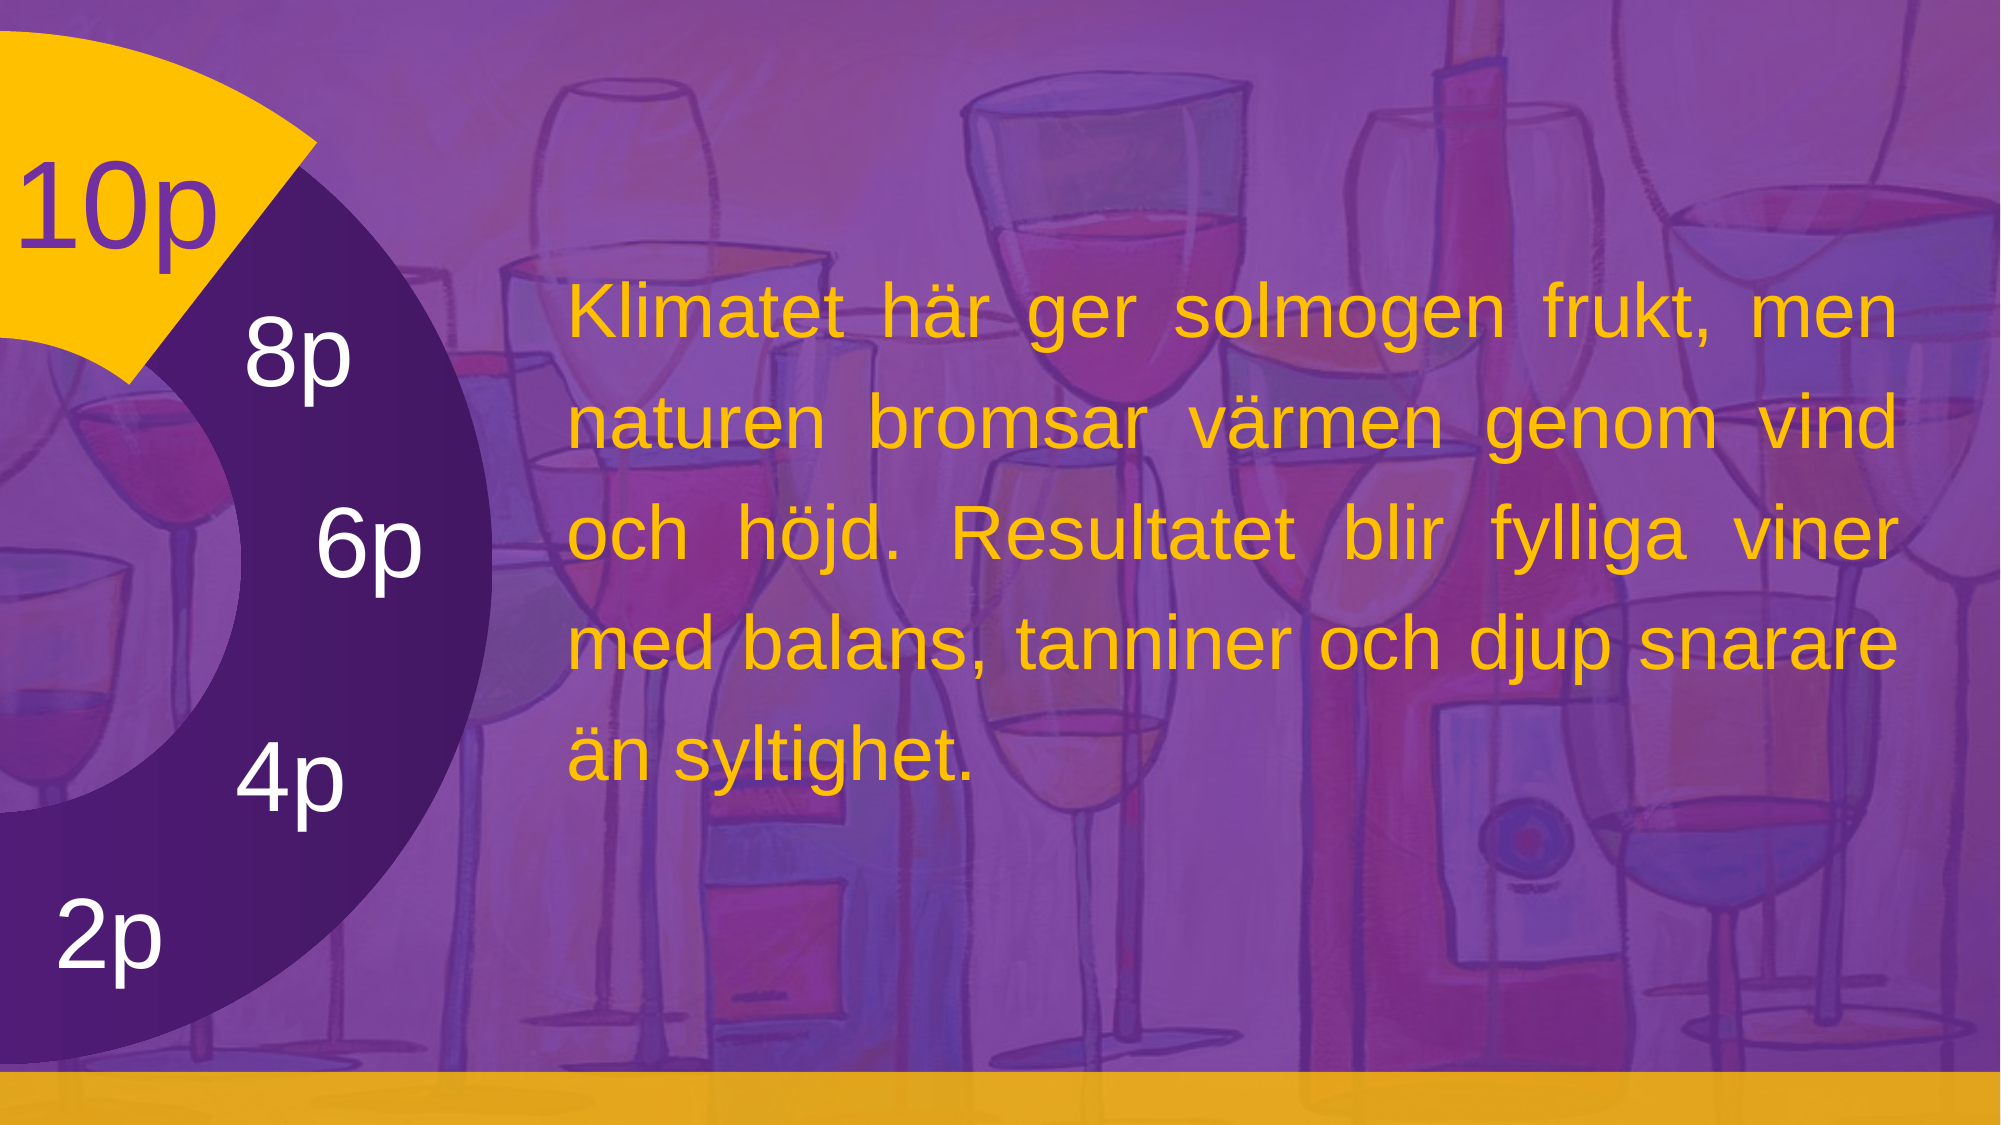

# 10p
8p
Klimatet här ger solmogen frukt, men naturen bromsar värmen genom vind och höjd. Resultatet blir fylliga viner med balans, tanniner och djup snarare än syltighet.
6p
4p
2p